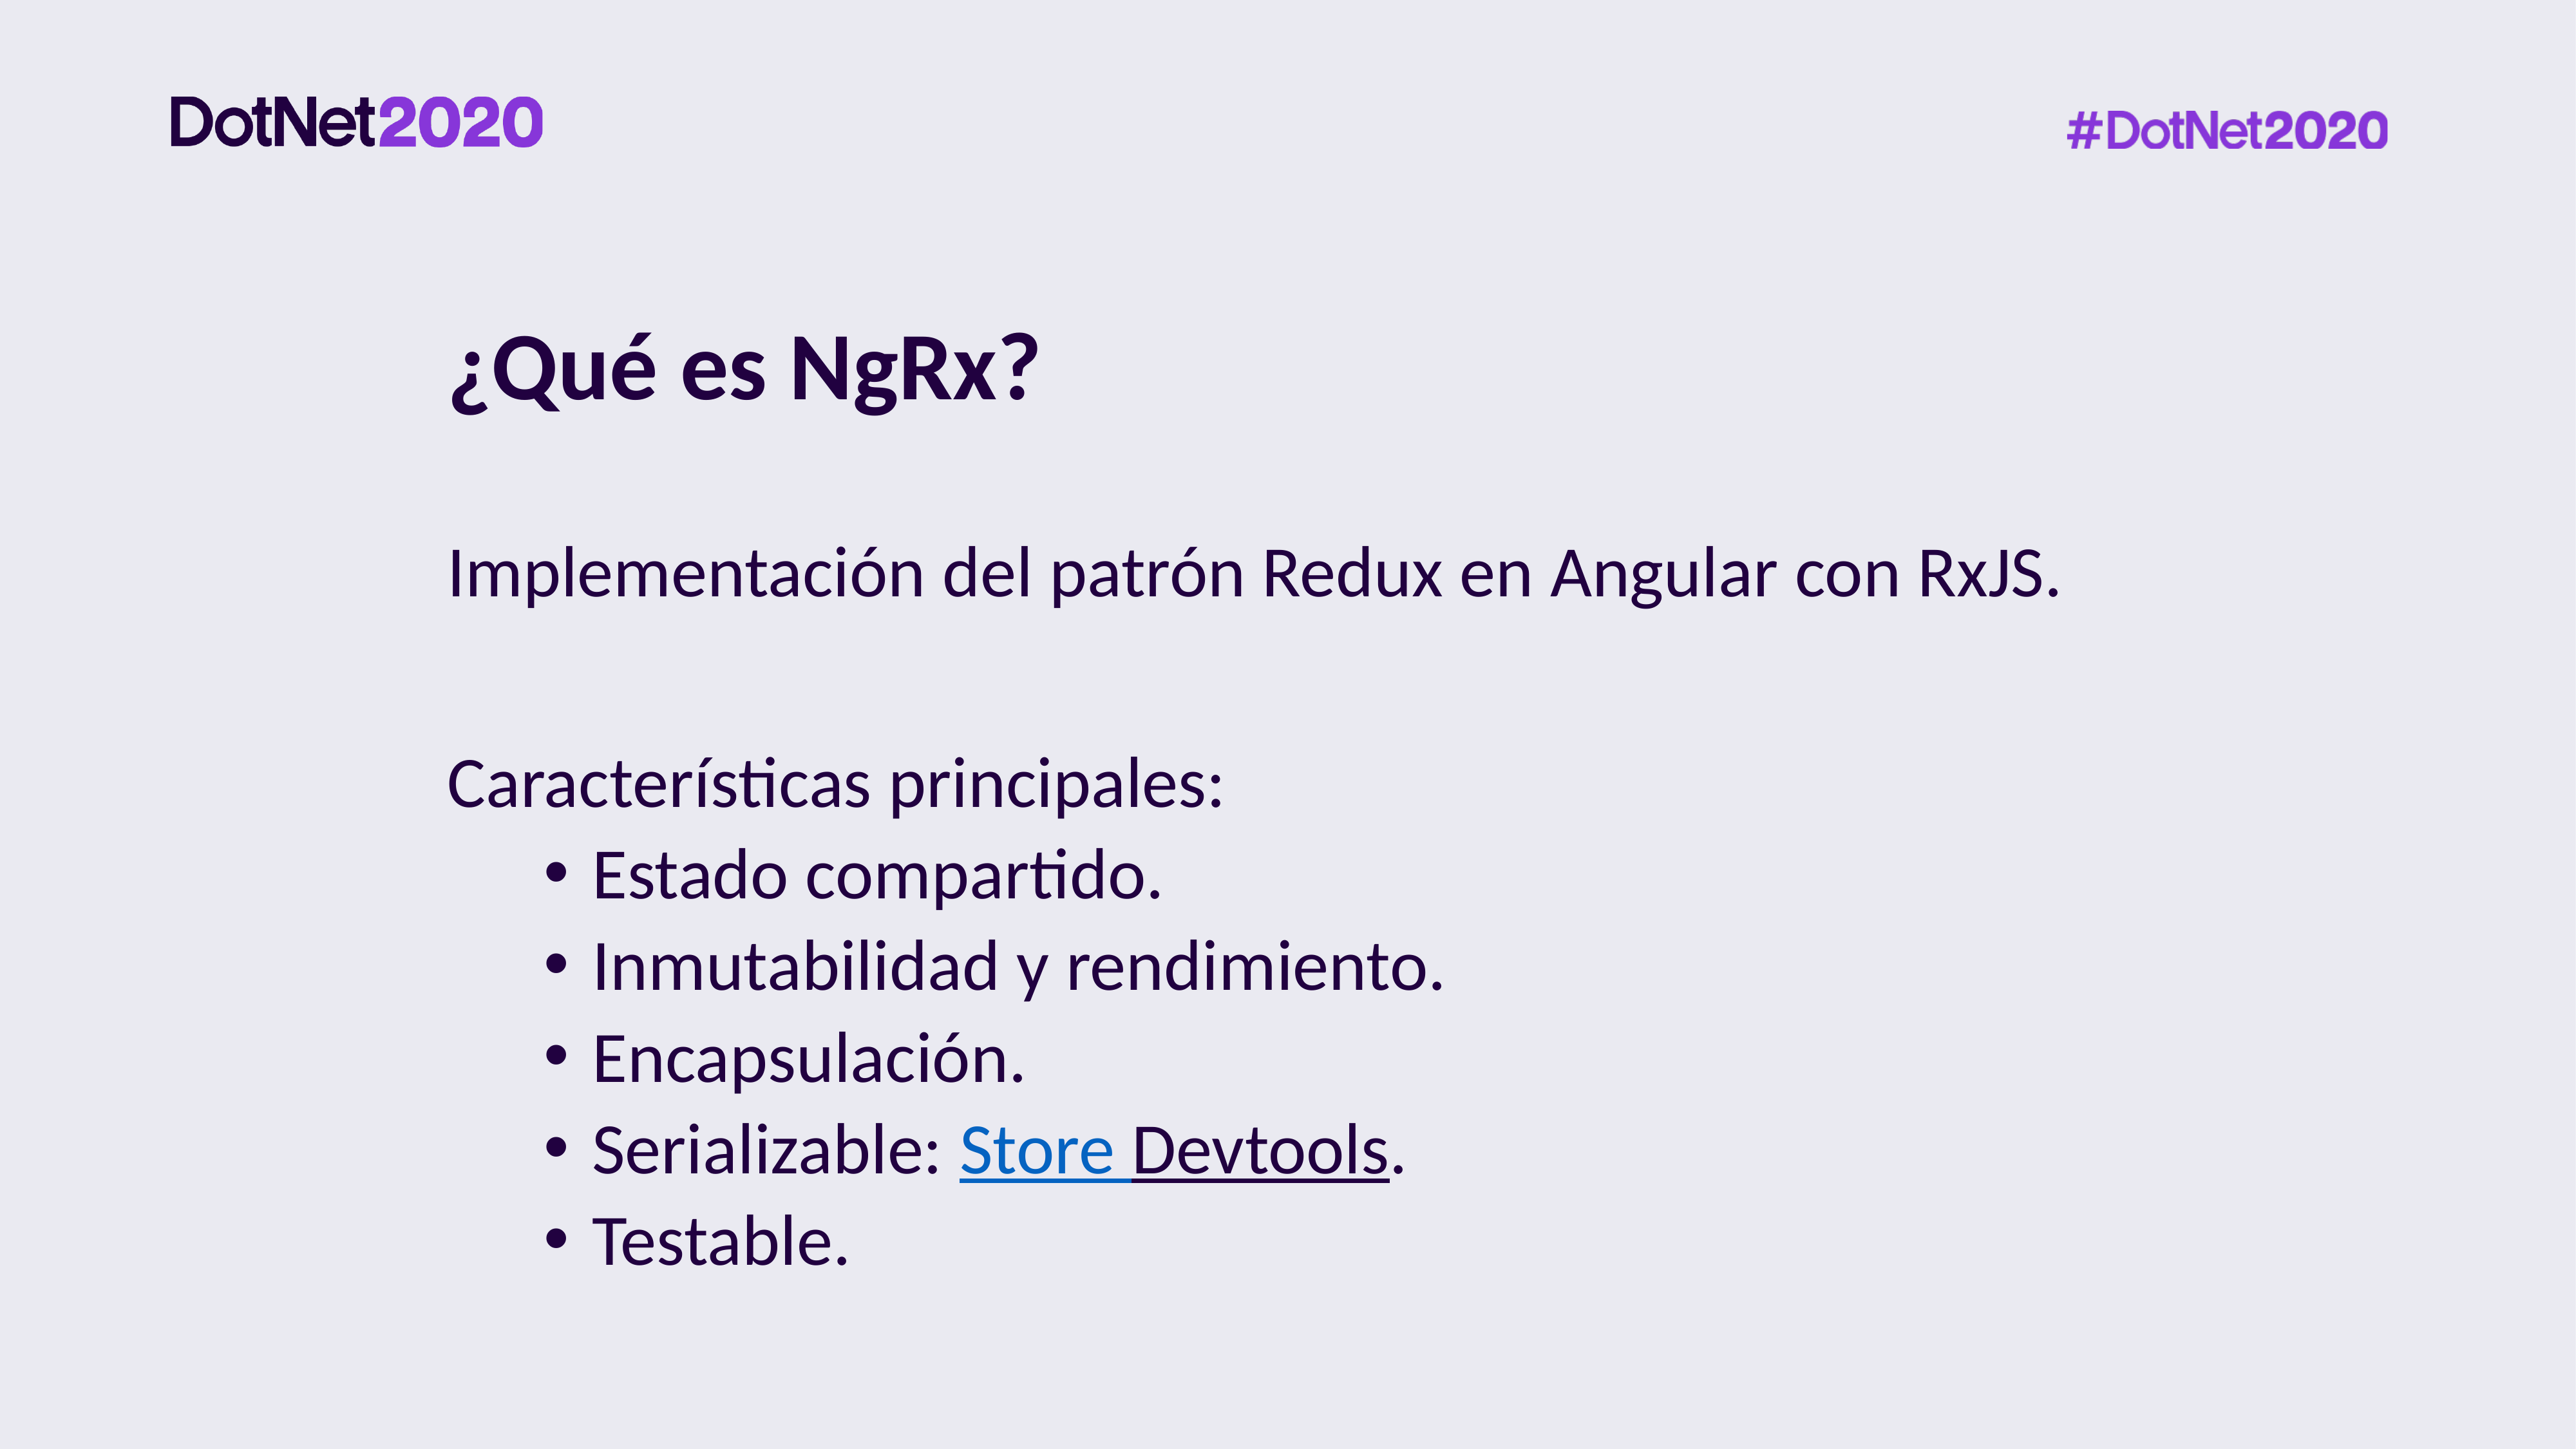

# ¿Qué es NgRx?
Implementación del patrón Redux en Angular con RxJS.

Características principales:
Estado compartido.
Inmutabilidad y rendimiento.
Encapsulación.
Serializable: Store Devtools.
Testable.